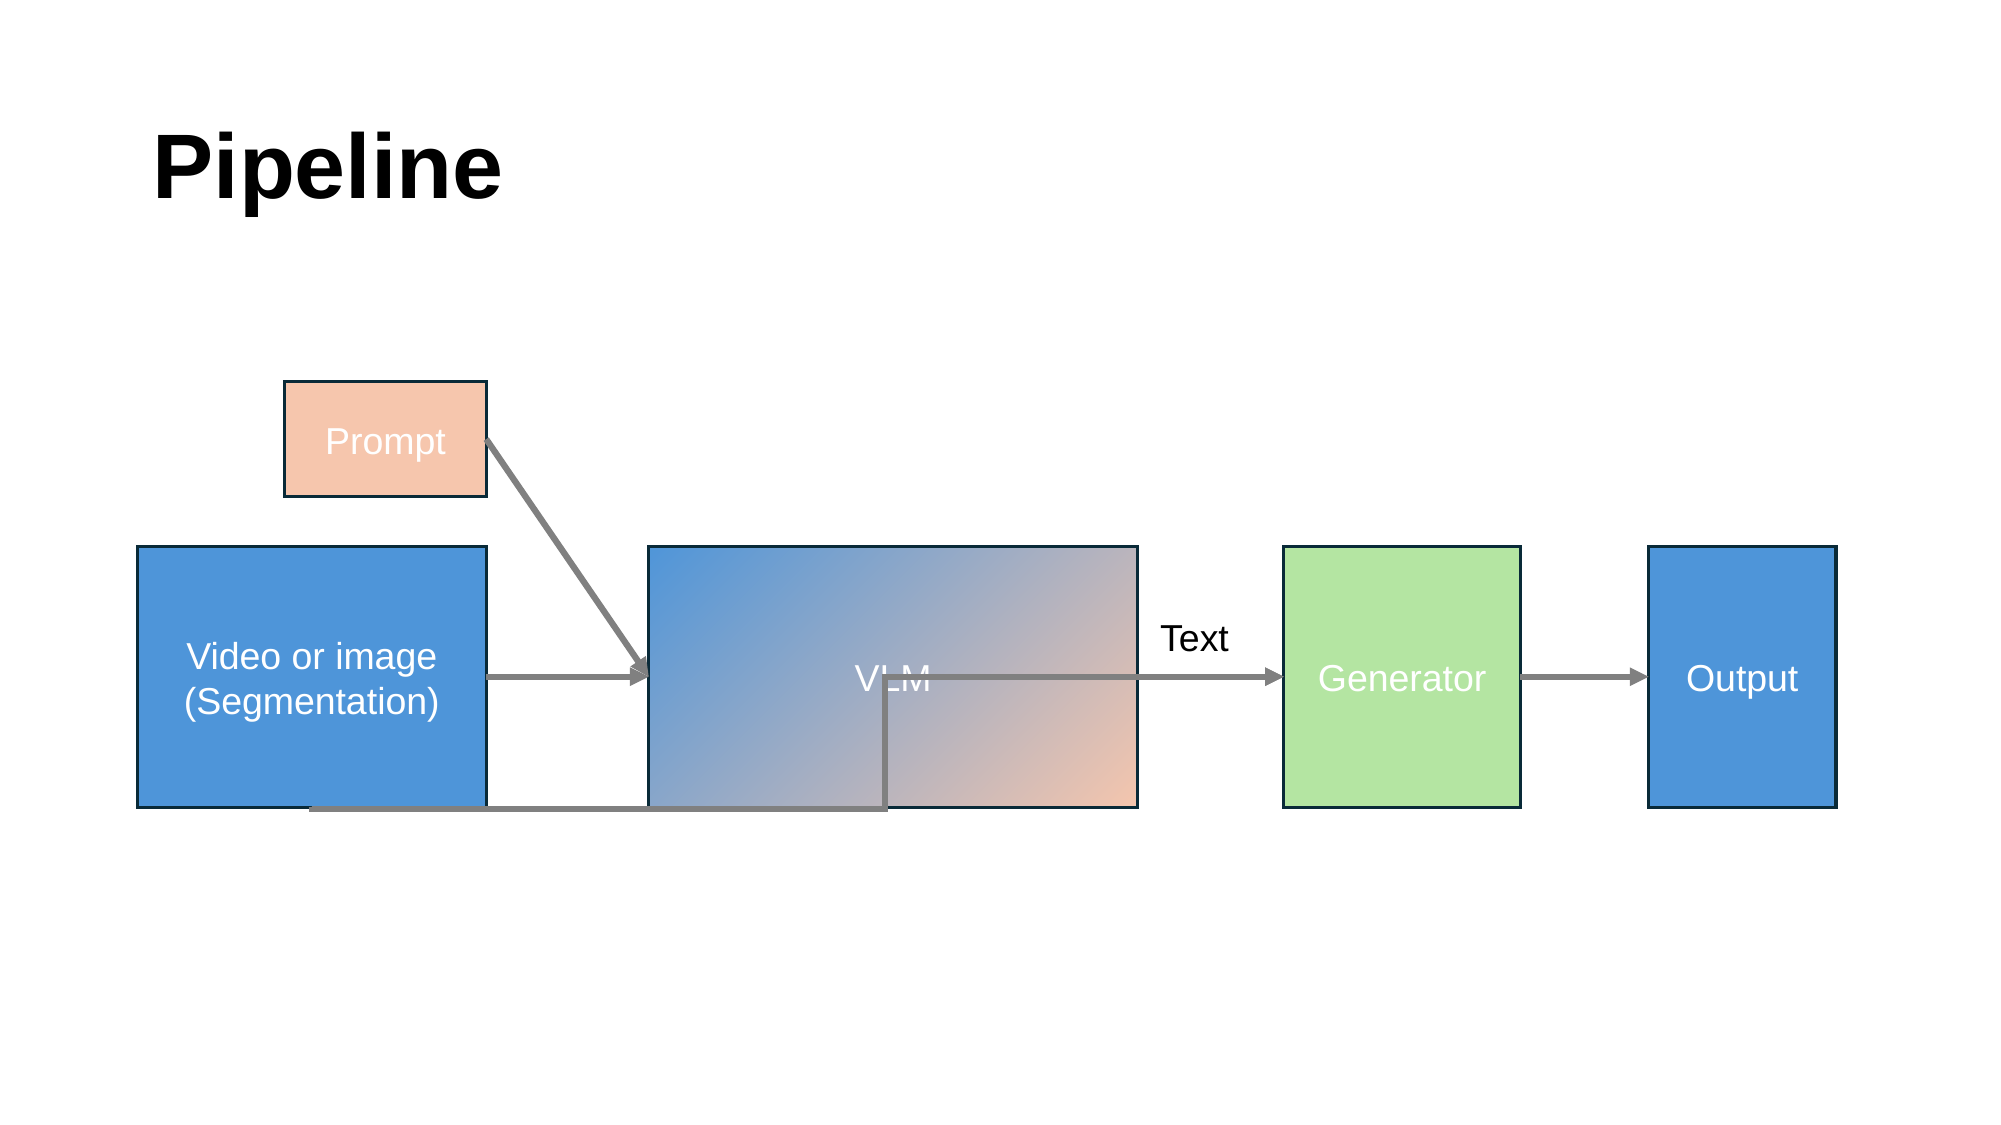

# Pipeline
Prompt
Generator
Output
Video or image
(Segmentation)
VLM
Text